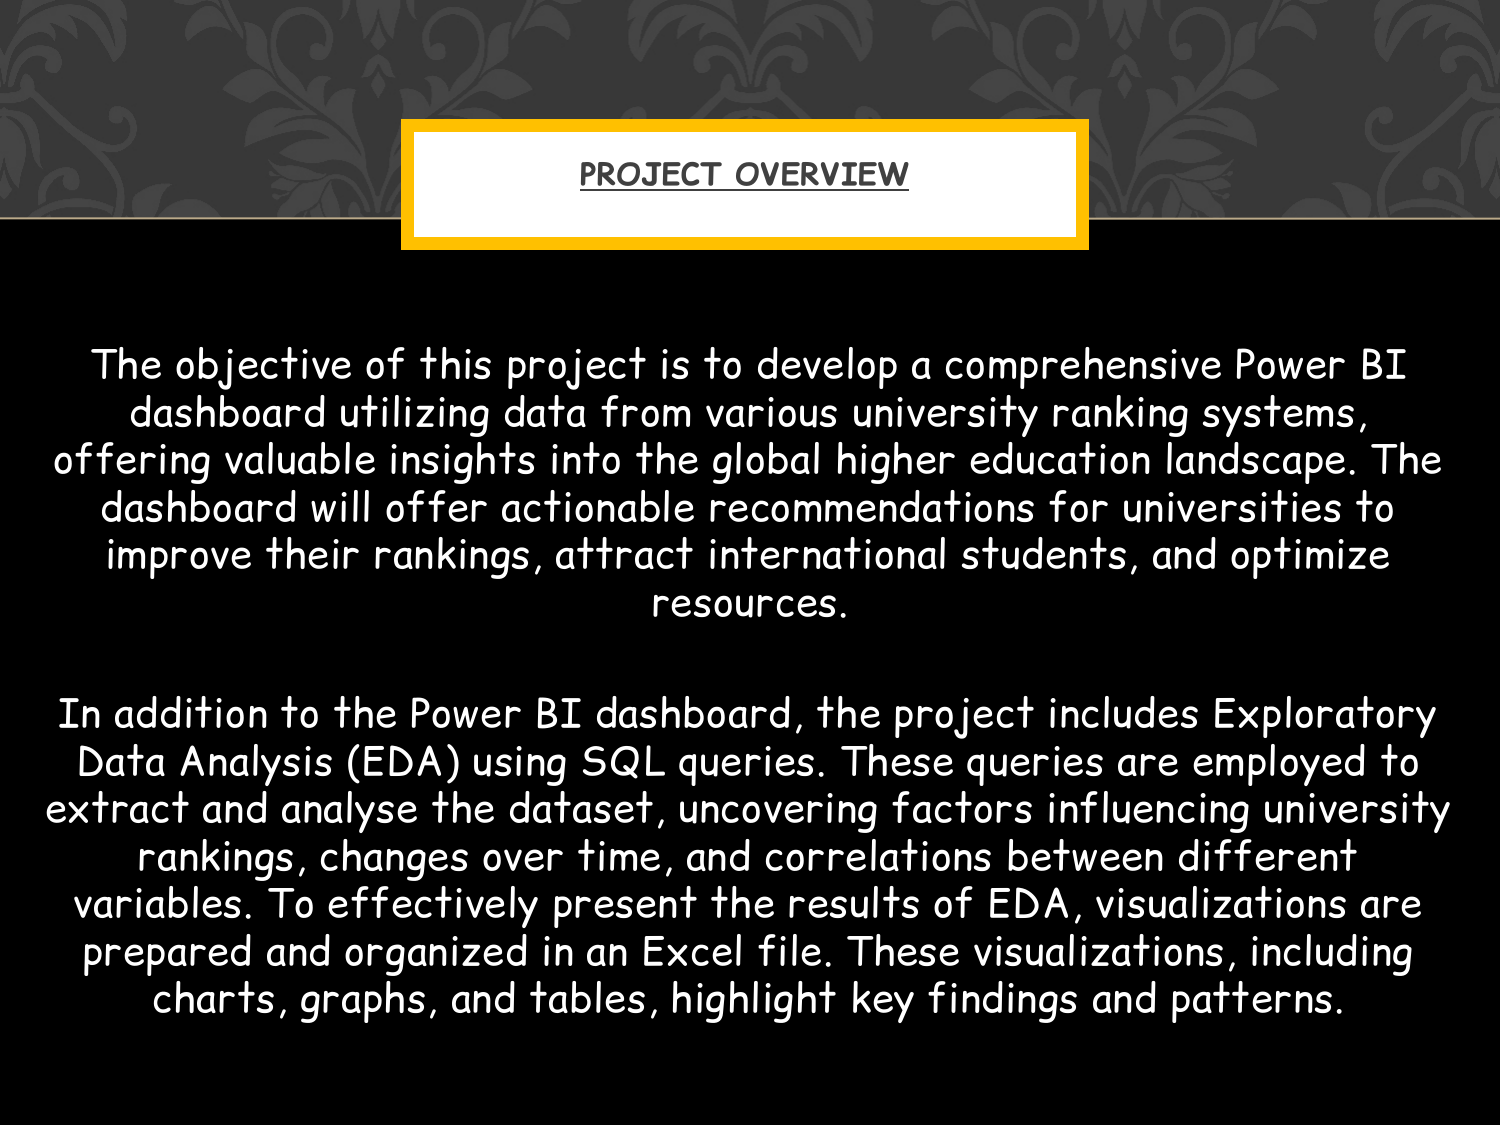

# Project Overview
The objective of this project is to develop a comprehensive Power BI dashboard utilizing data from various university ranking systems, offering valuable insights into the global higher education landscape. The dashboard will offer actionable recommendations for universities to improve their rankings, attract international students, and optimize resources.

In addition to the Power BI dashboard, the project includes Exploratory Data Analysis (EDA) using SQL queries. These queries are employed to extract and analyse the dataset, uncovering factors influencing university rankings, changes over time, and correlations between different variables. To effectively present the results of EDA, visualizations are prepared and organized in an Excel file. These visualizations, including charts, graphs, and tables, highlight key findings and patterns.